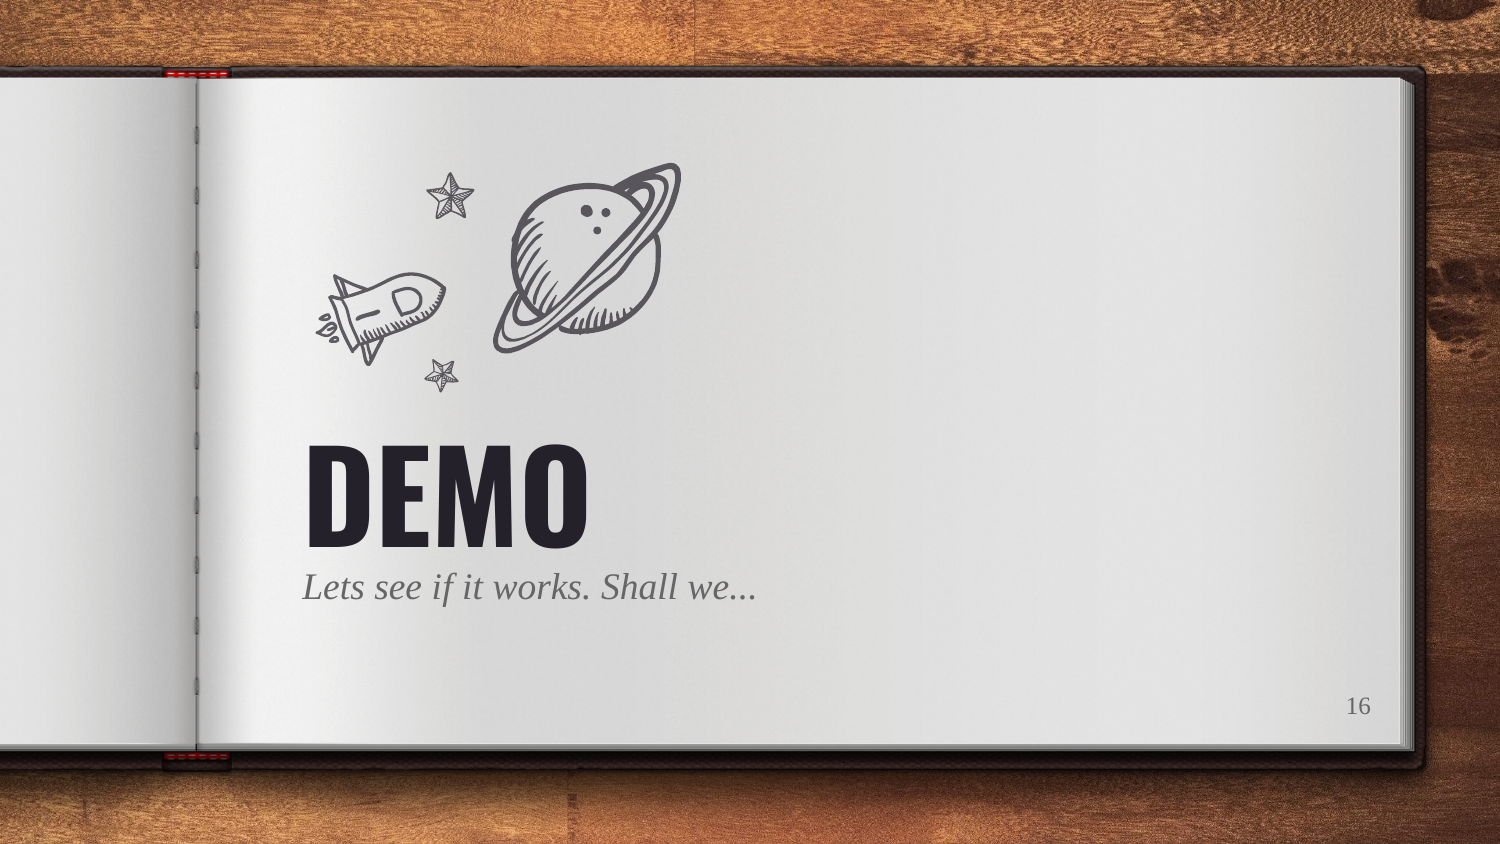

DEMO
Lets see if it works. Shall we...
16